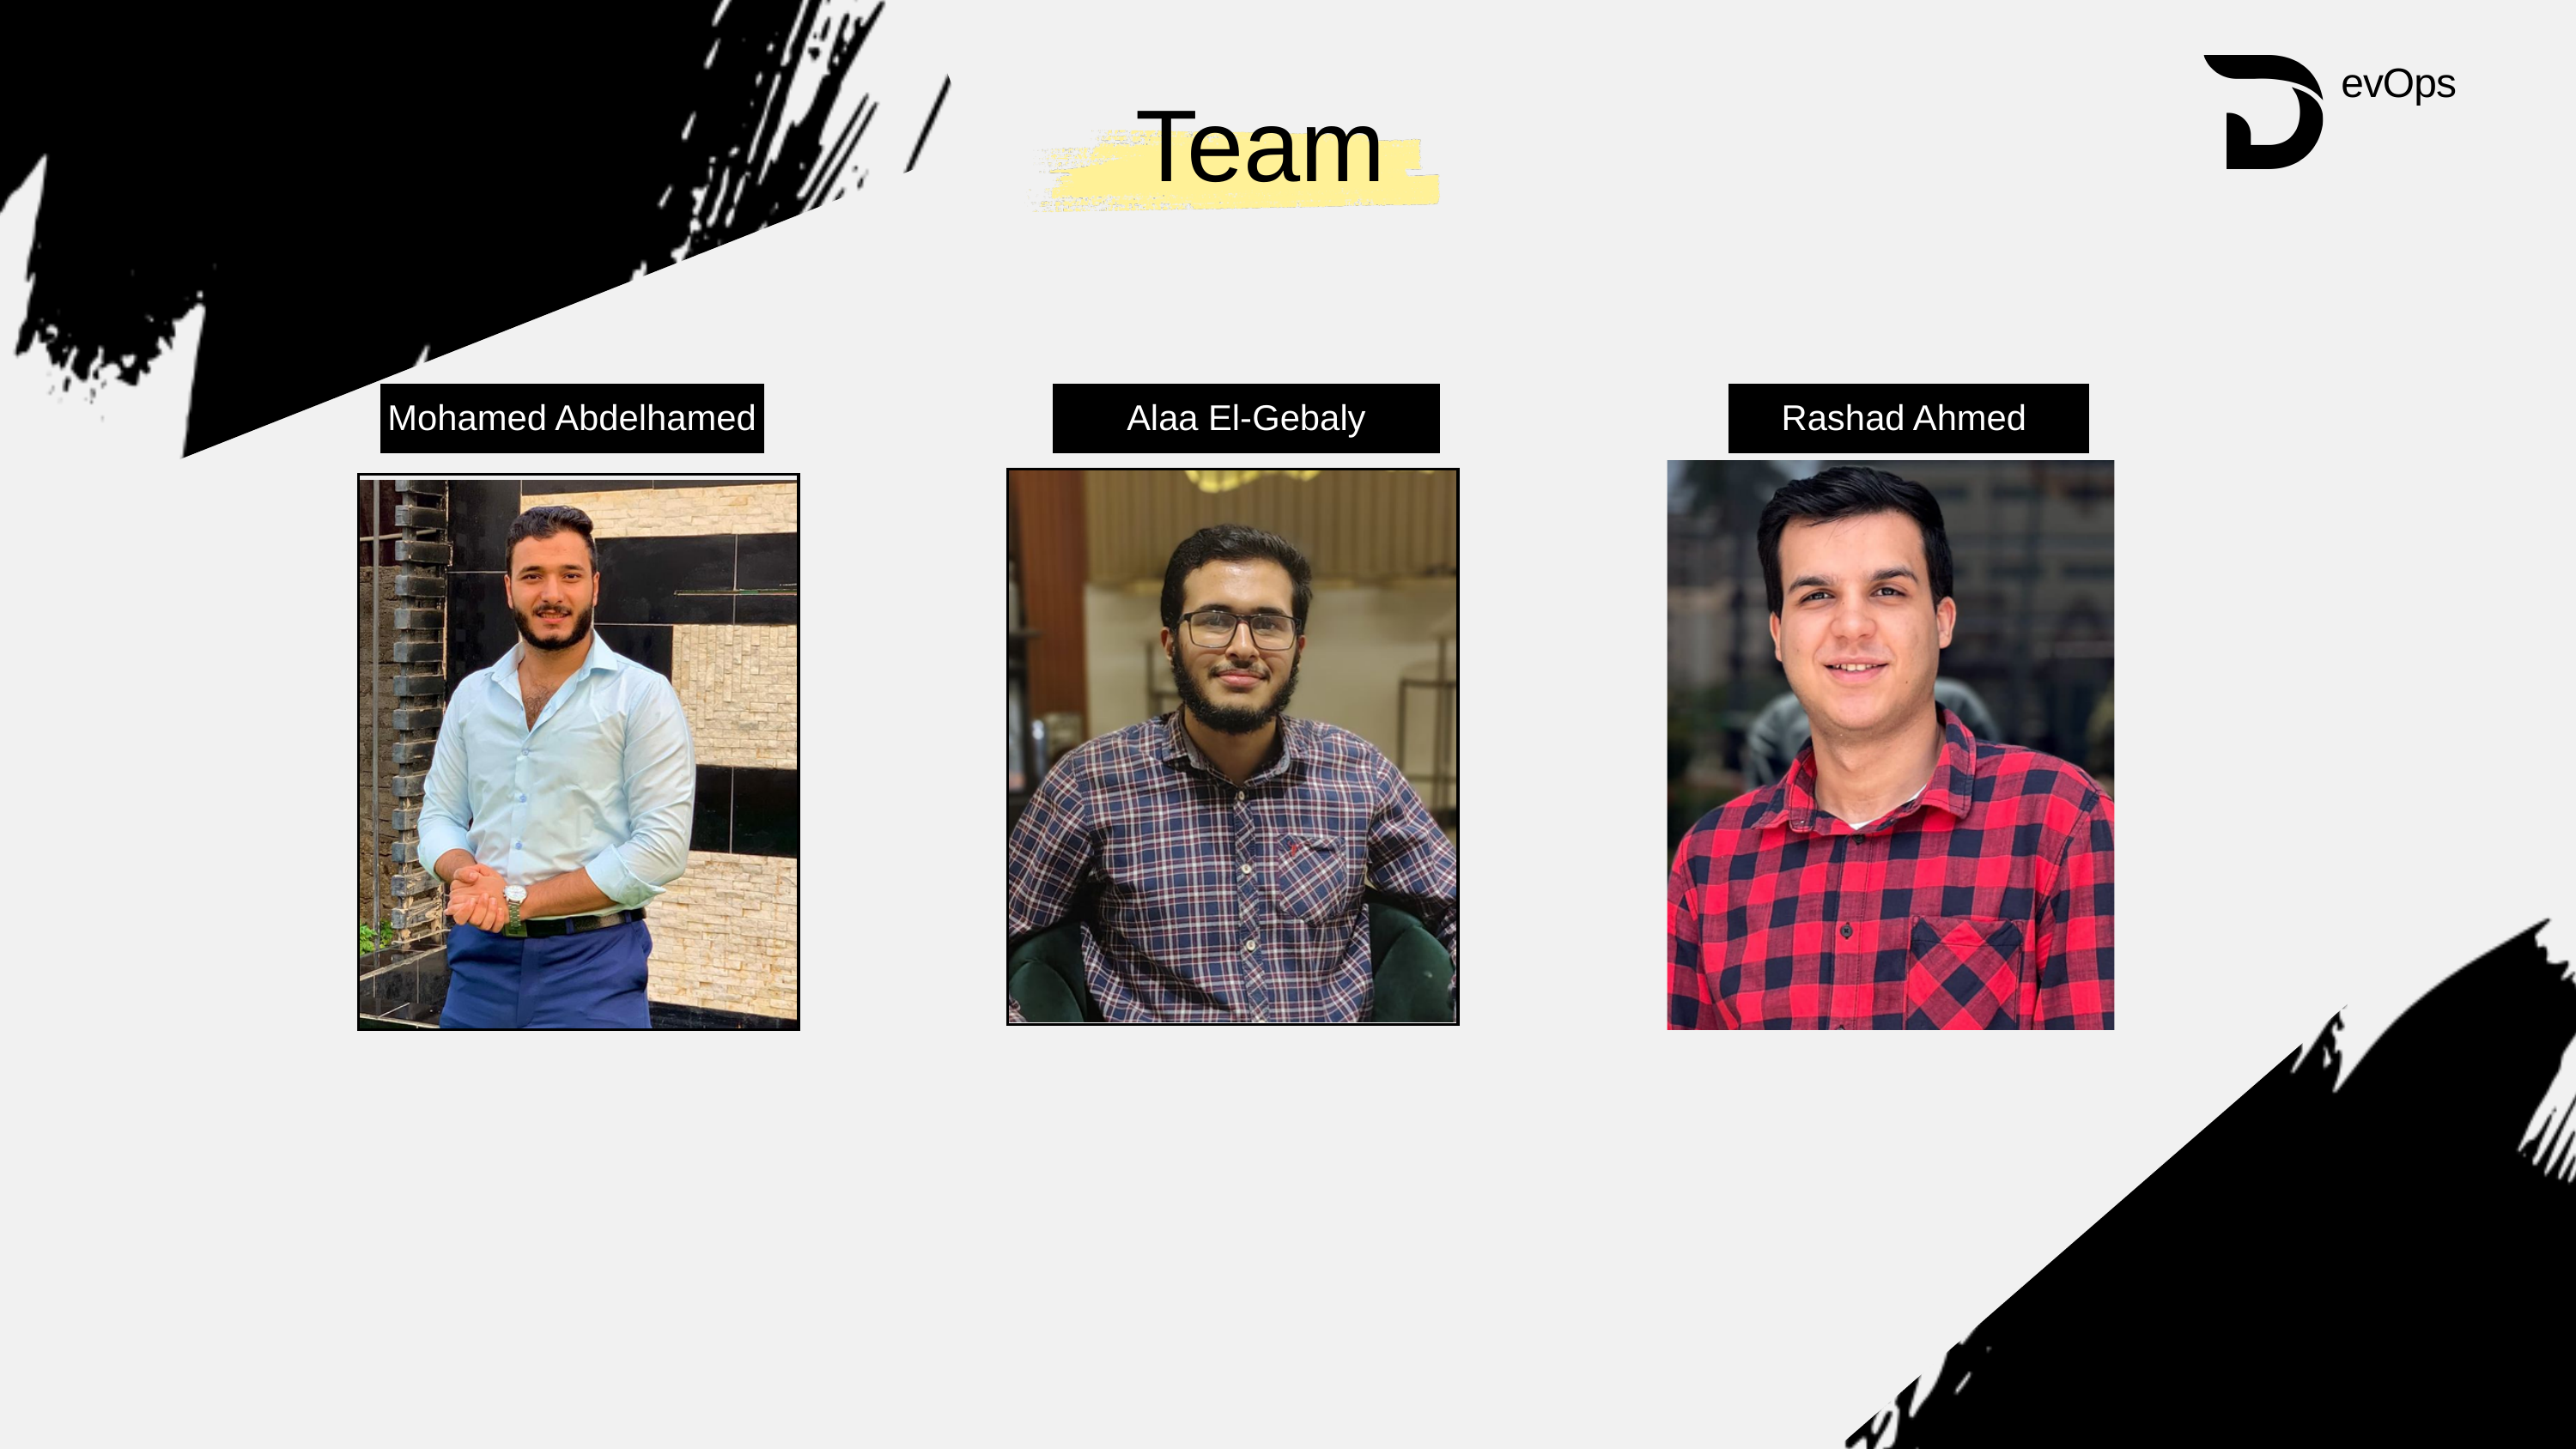

evOps

Team

Mohamed Abdelhamed

Alaa El-Gebaly

Rashad Ahmed

CEO & Founder